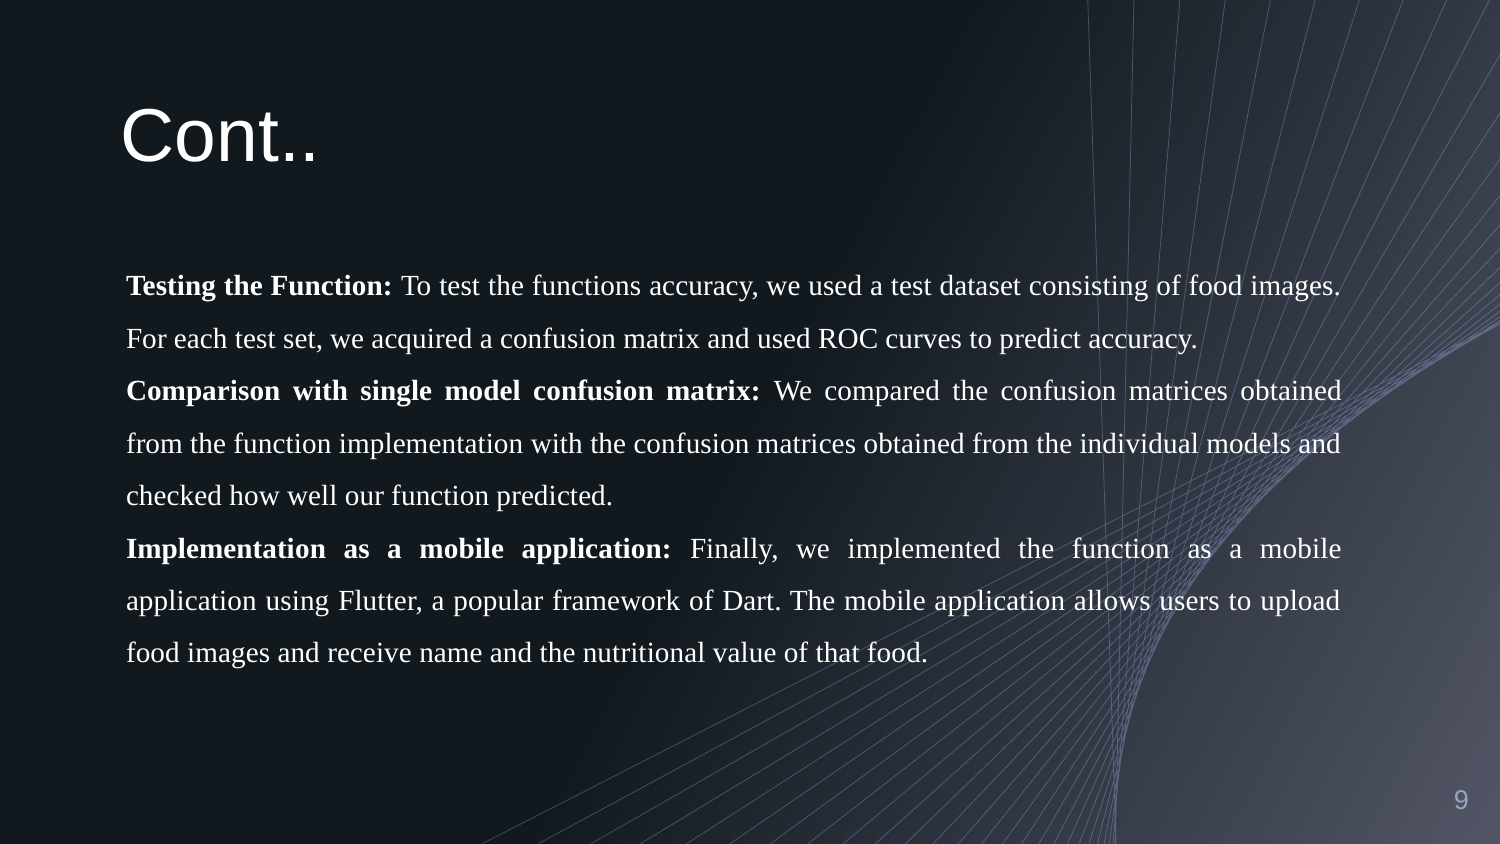

# Cont..
Testing the Function: To test the functions accuracy, we used a test dataset consisting of food images. For each test set, we acquired a confusion matrix and used ROC curves to predict accuracy.
Comparison with single model confusion matrix: We compared the confusion matrices obtained from the function implementation with the confusion matrices obtained from the individual models and checked how well our function predicted.
Implementation as a mobile application: Finally, we implemented the function as a mobile application using Flutter, a popular framework of Dart. The mobile application allows users to upload food images and receive name and the nutritional value of that food.

9